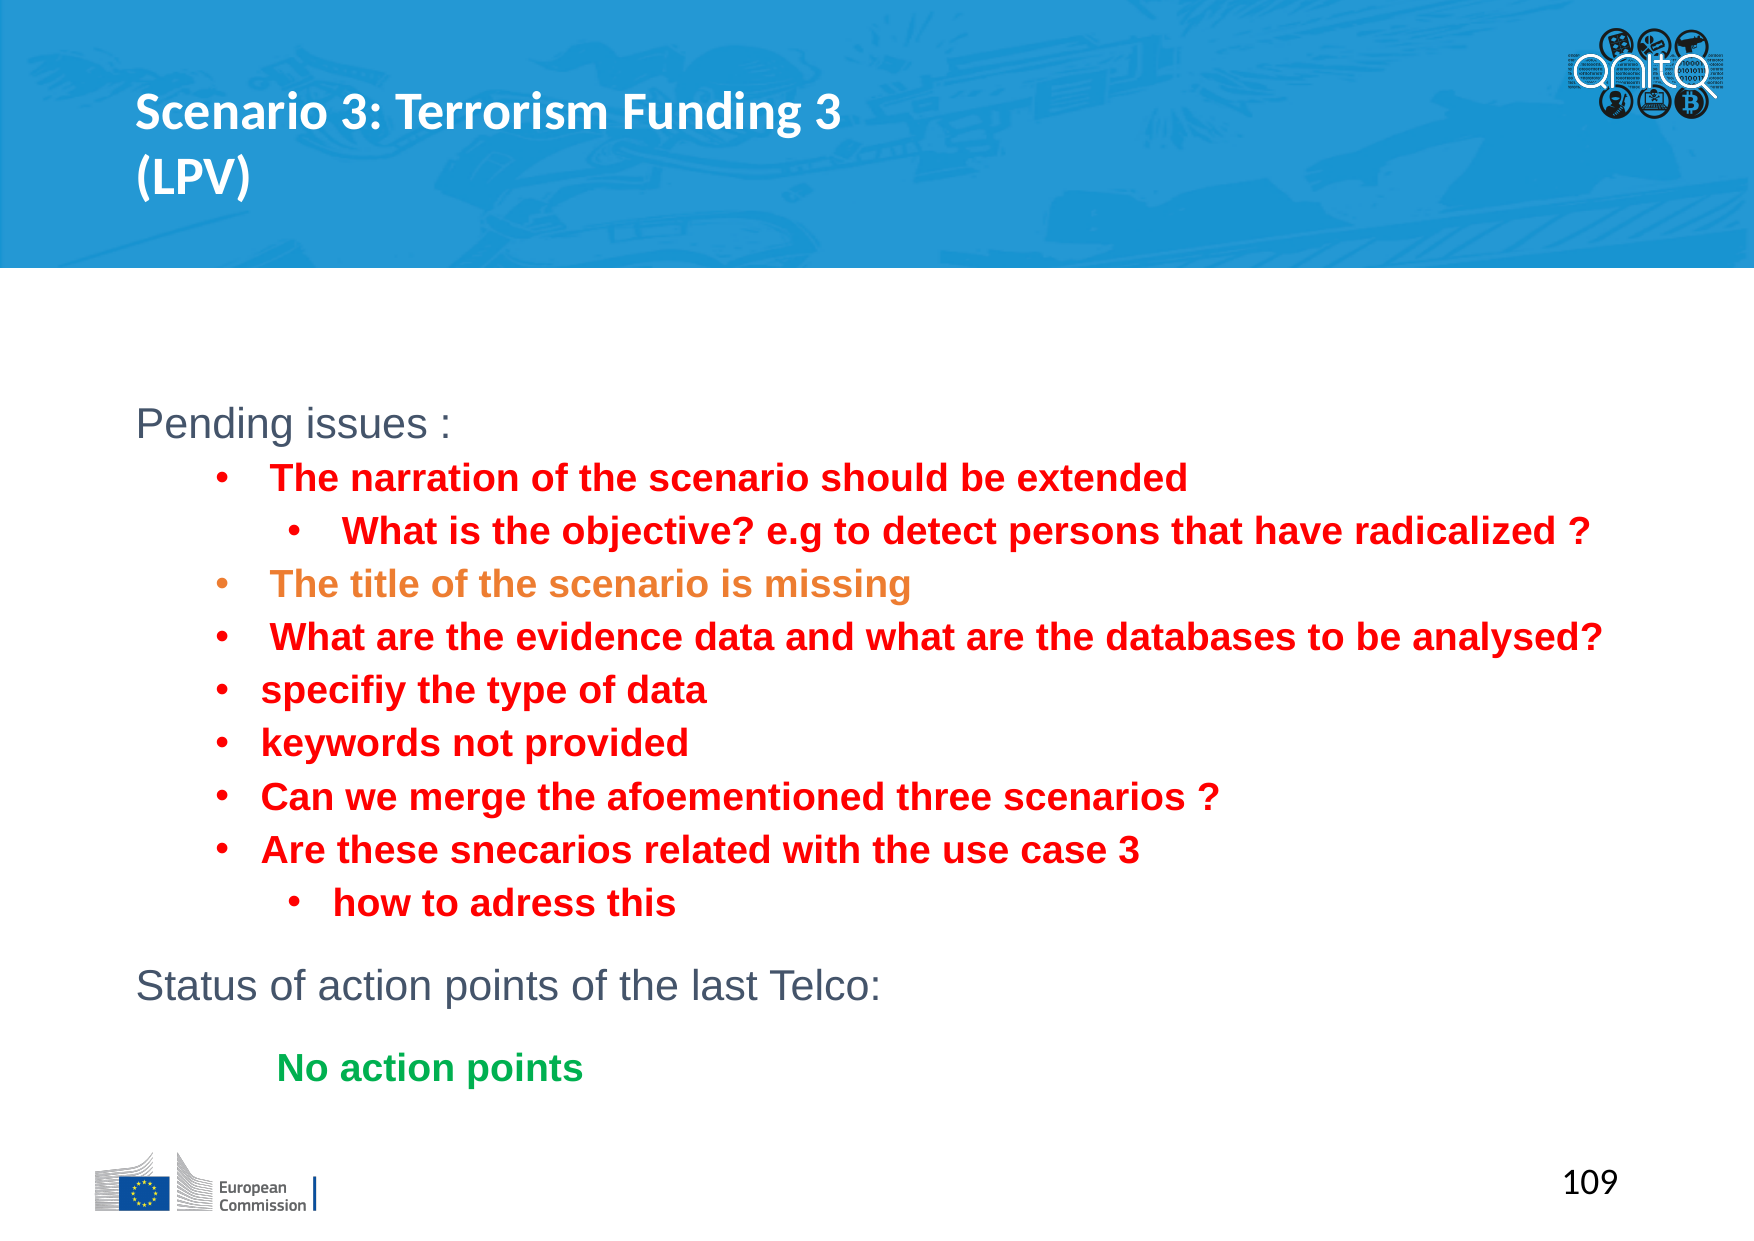

Scenario 3: Terrorism Funding 3 (LPV)
Pending issues :
The narration of the scenario should be extended
What is the objective? e.g to detect persons that have radicalized ?
The title of the scenario is missing
What are the evidence data and what are the databases to be analysed?
specifiy the type of data
keywords not provided
Can we merge the afoementioned three scenarios ?
Are these snecarios related with the use case 3
how to adress this
Status of action points of the last Telco:
	No action points
109